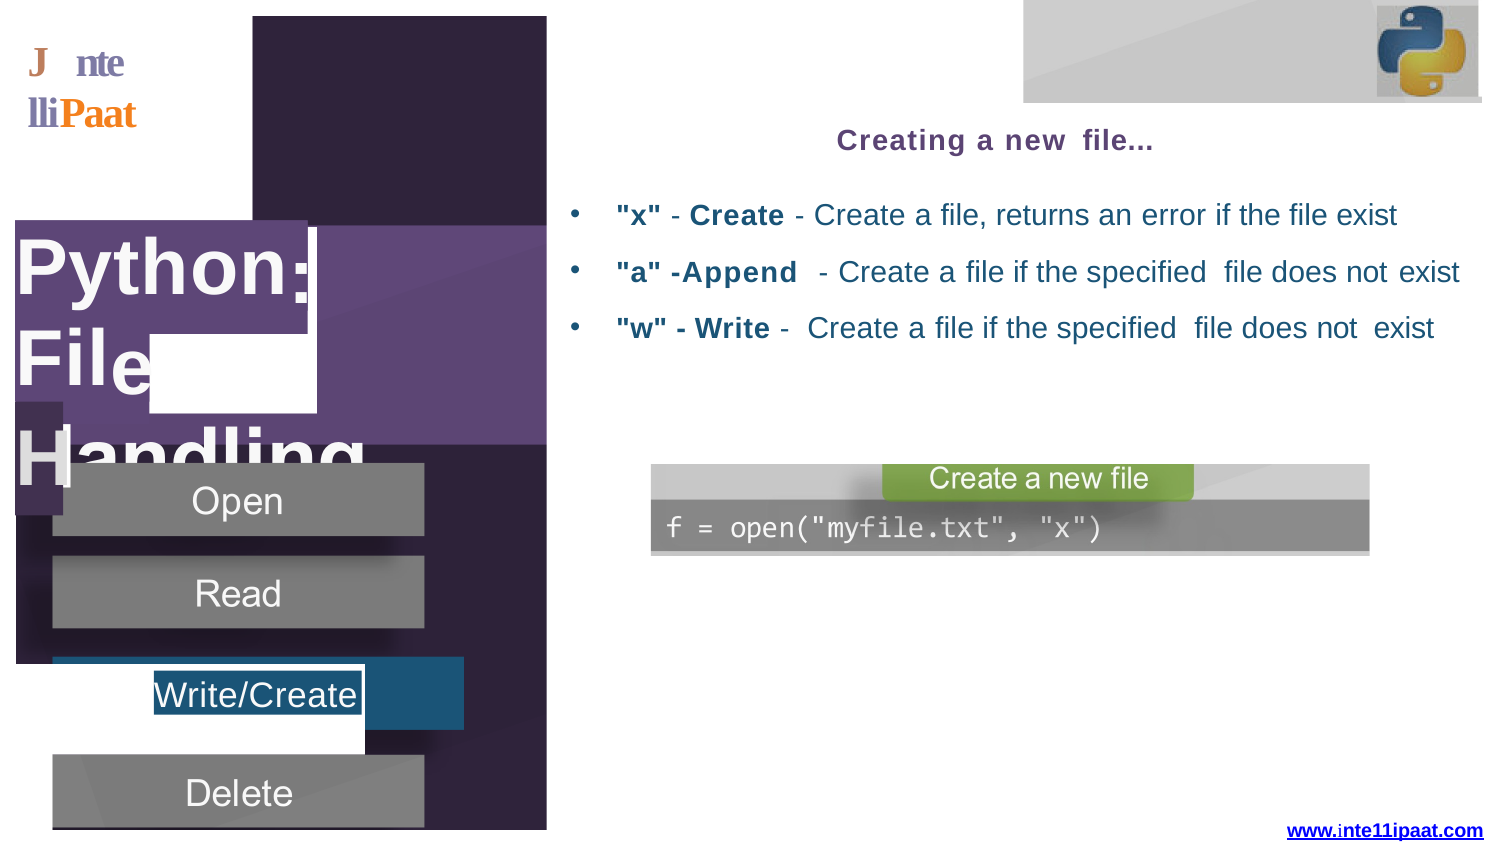

# J	nte lliPaat
Creating a new file...
"x" - Create - Create a file, returns an error if the file exist
"a" -Append  - Create a file if the specified  file does not exist
"w" - Write -  Create a file if the specified file does not  exist

Python
:

e
Fil

H

Write/Create
www.inte11ipaat.com